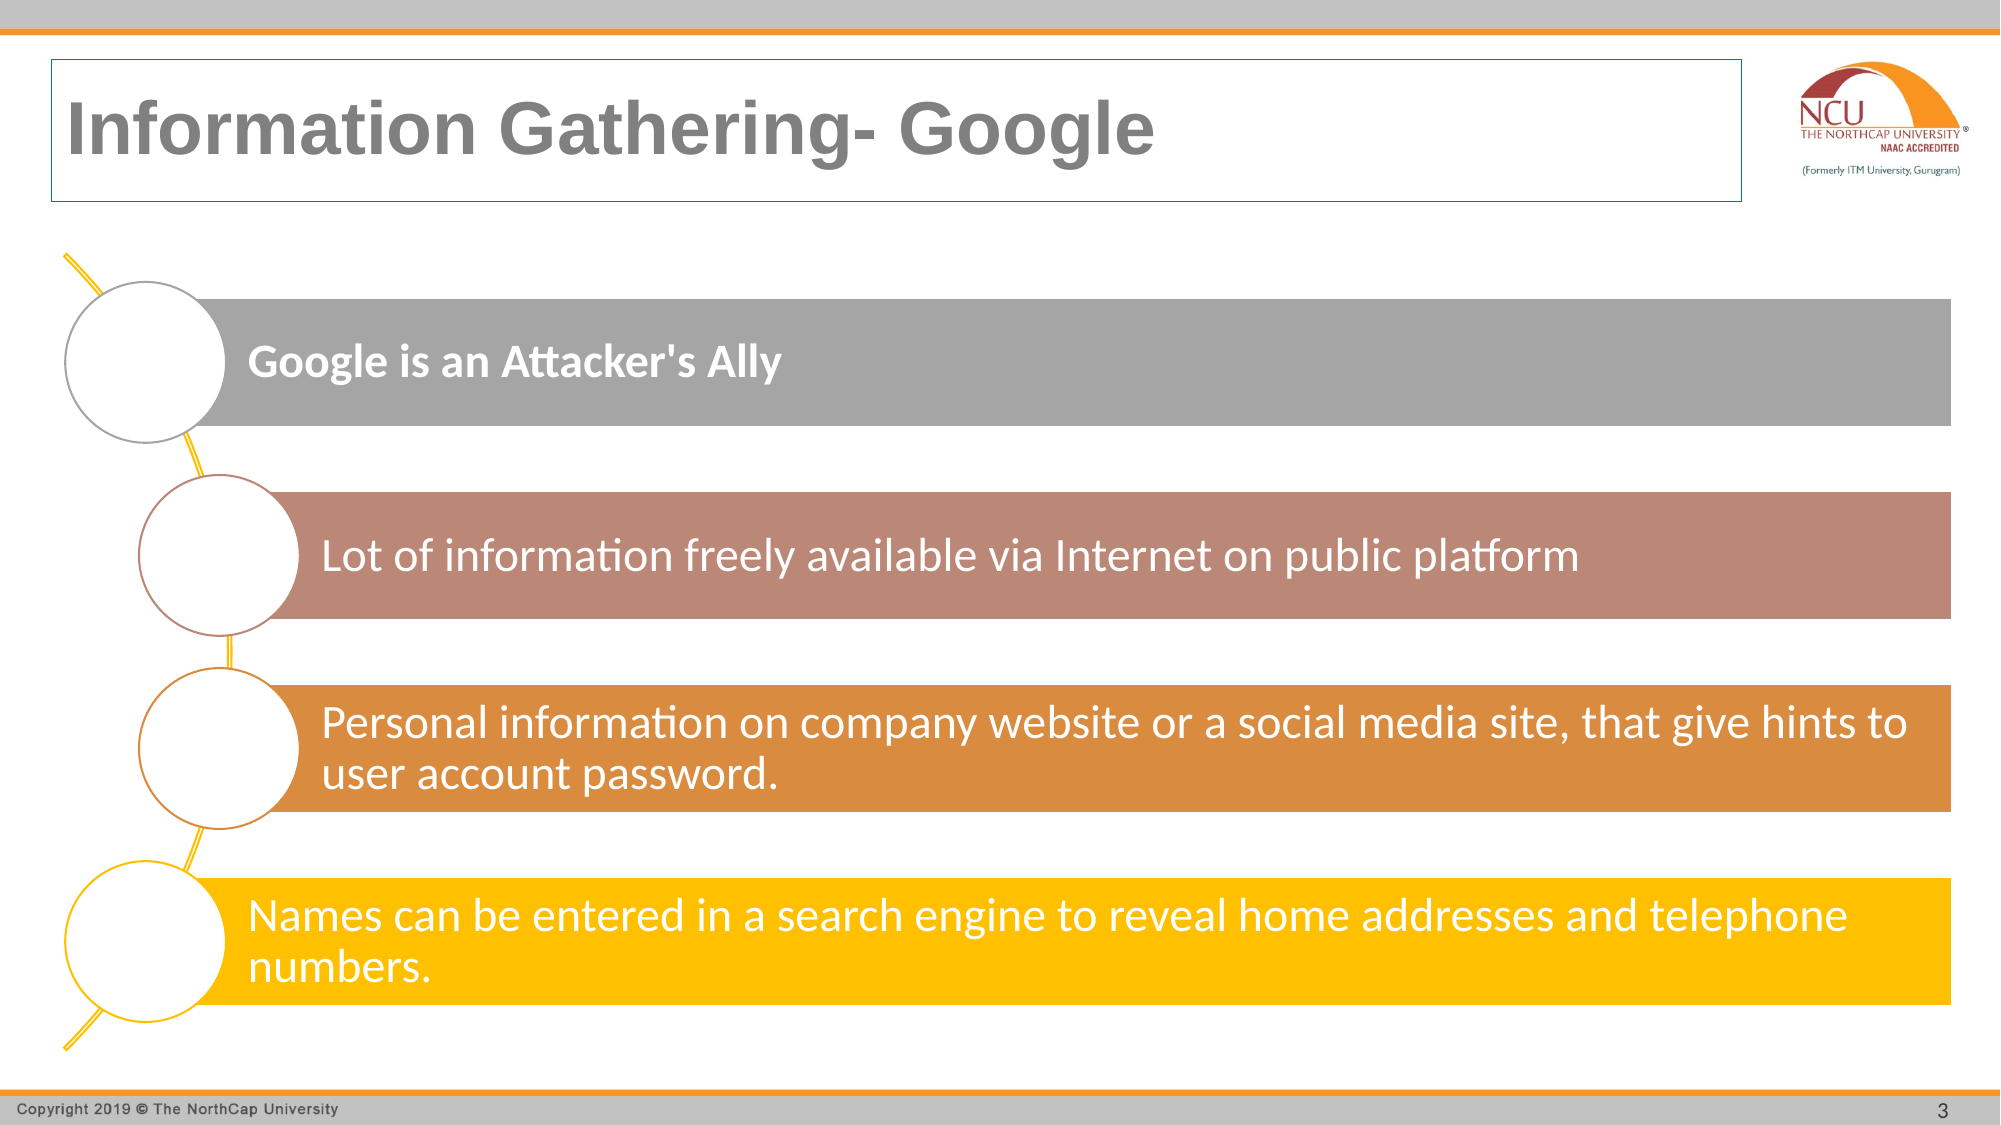

# Information Gathering- Google
Google is an Attacker's Ally
Lot of information freely available via Internet on public platform
Personal information on company website or a social media site, that give hints to user account password.
Names can be entered in a search engine to reveal home addresses and telephone numbers.
3